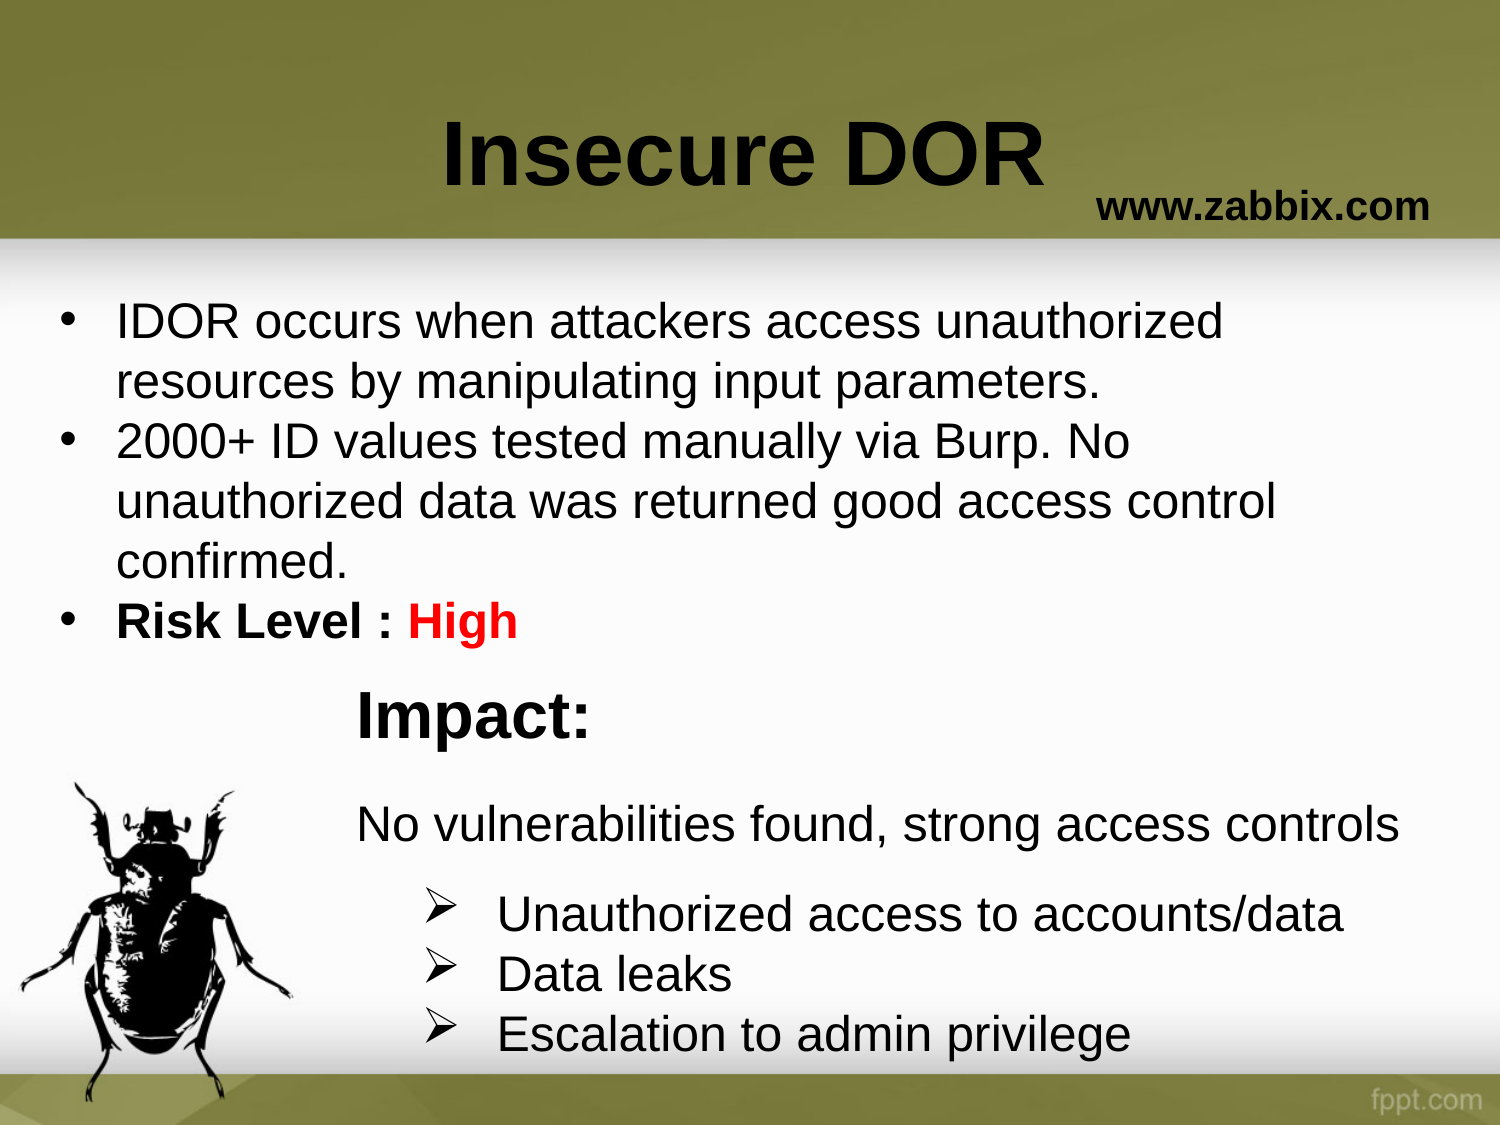

# Insecure DOR
www.zabbix.com
IDOR occurs when attackers access unauthorized resources by manipulating input parameters.
2000+ ID values tested manually via Burp. No unauthorized data was returned good access control confirmed.
Risk Level : High

Impact:
No vulnerabilities found, strong access controls
Unauthorized access to accounts/data
Data leaks
Escalation to admin privilege